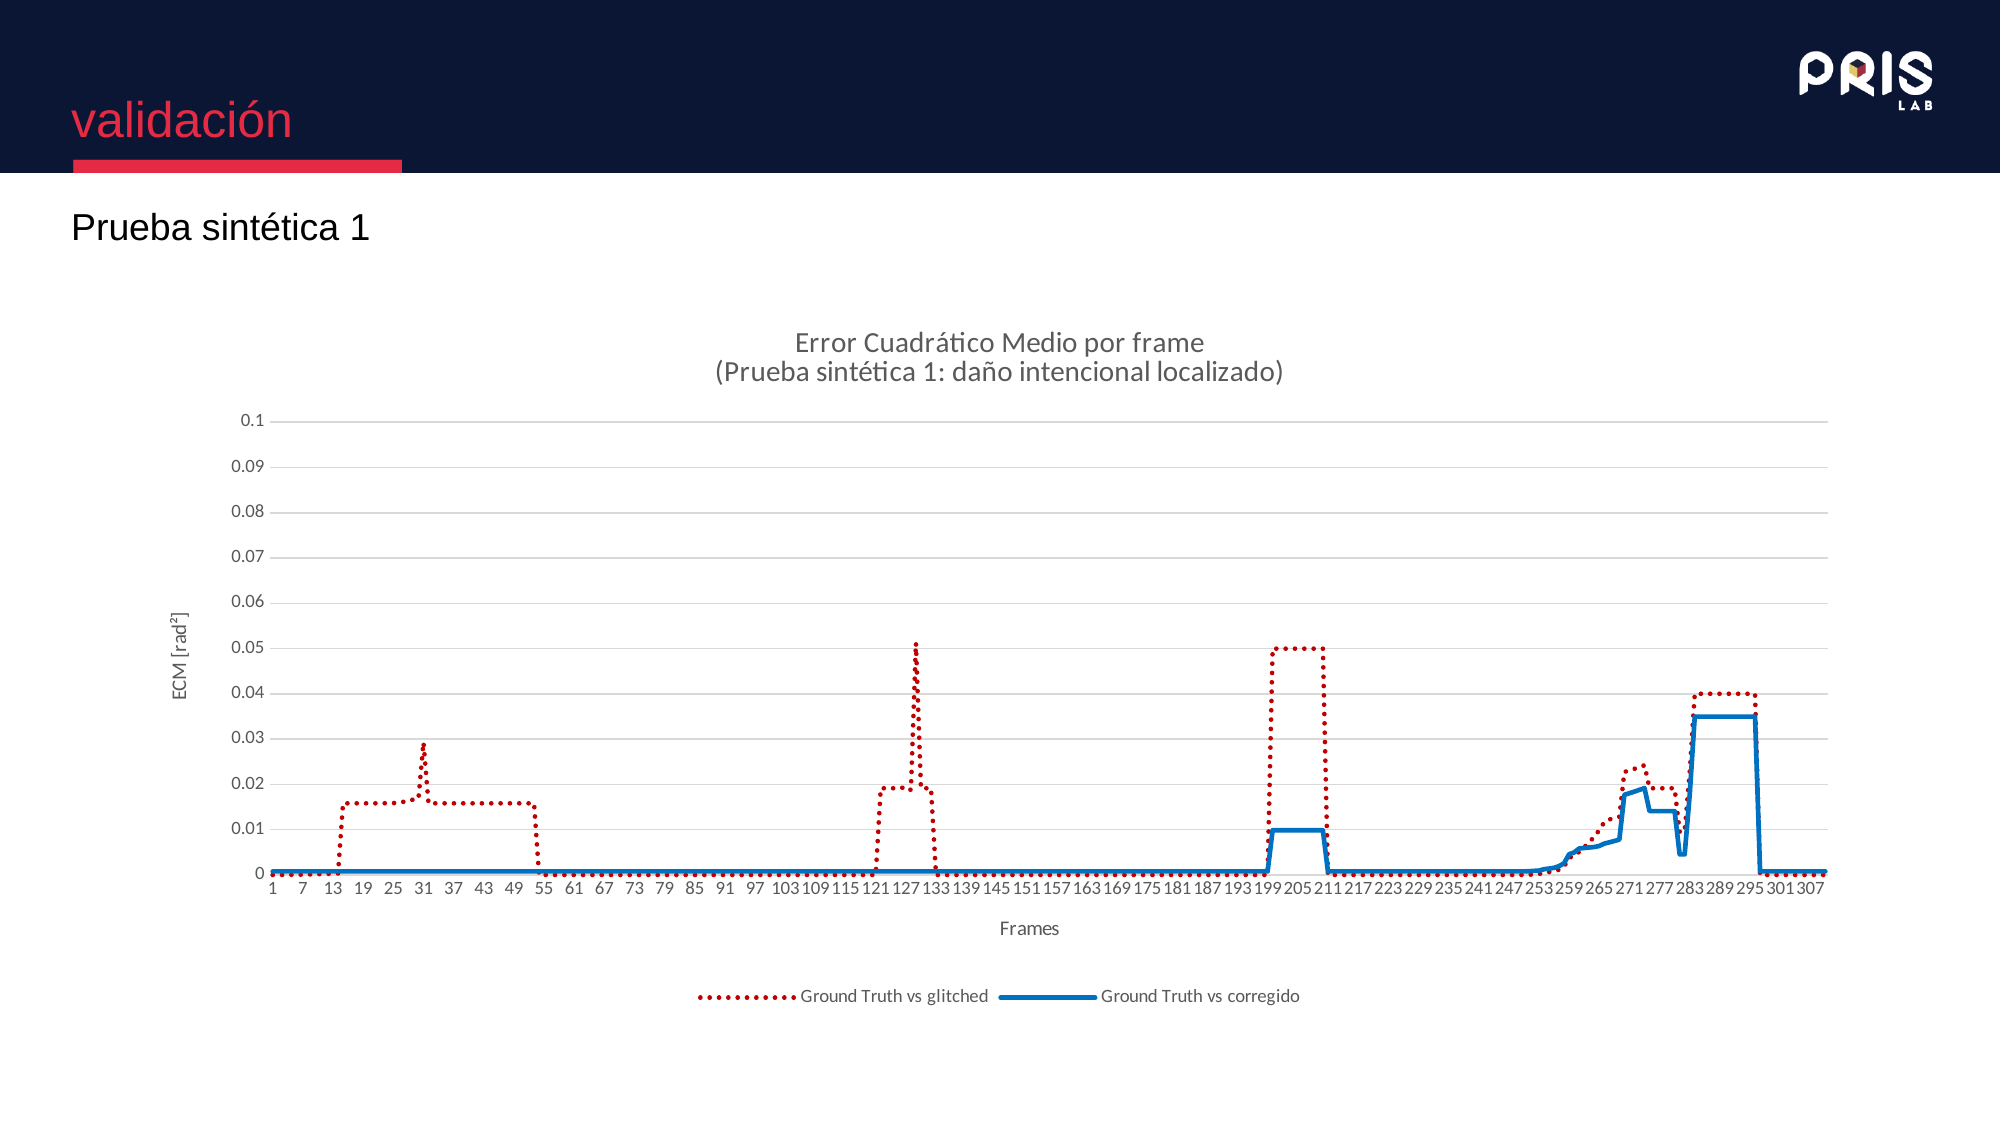

# validación
Prueba sintética 1

### Chart: Error Cuadrático Medio por frame
(Prueba sintética 1: daño intencional localizado)

| Category | Ground Truth vs glitched | Ground Truth vs corregido |
|---|---|---|